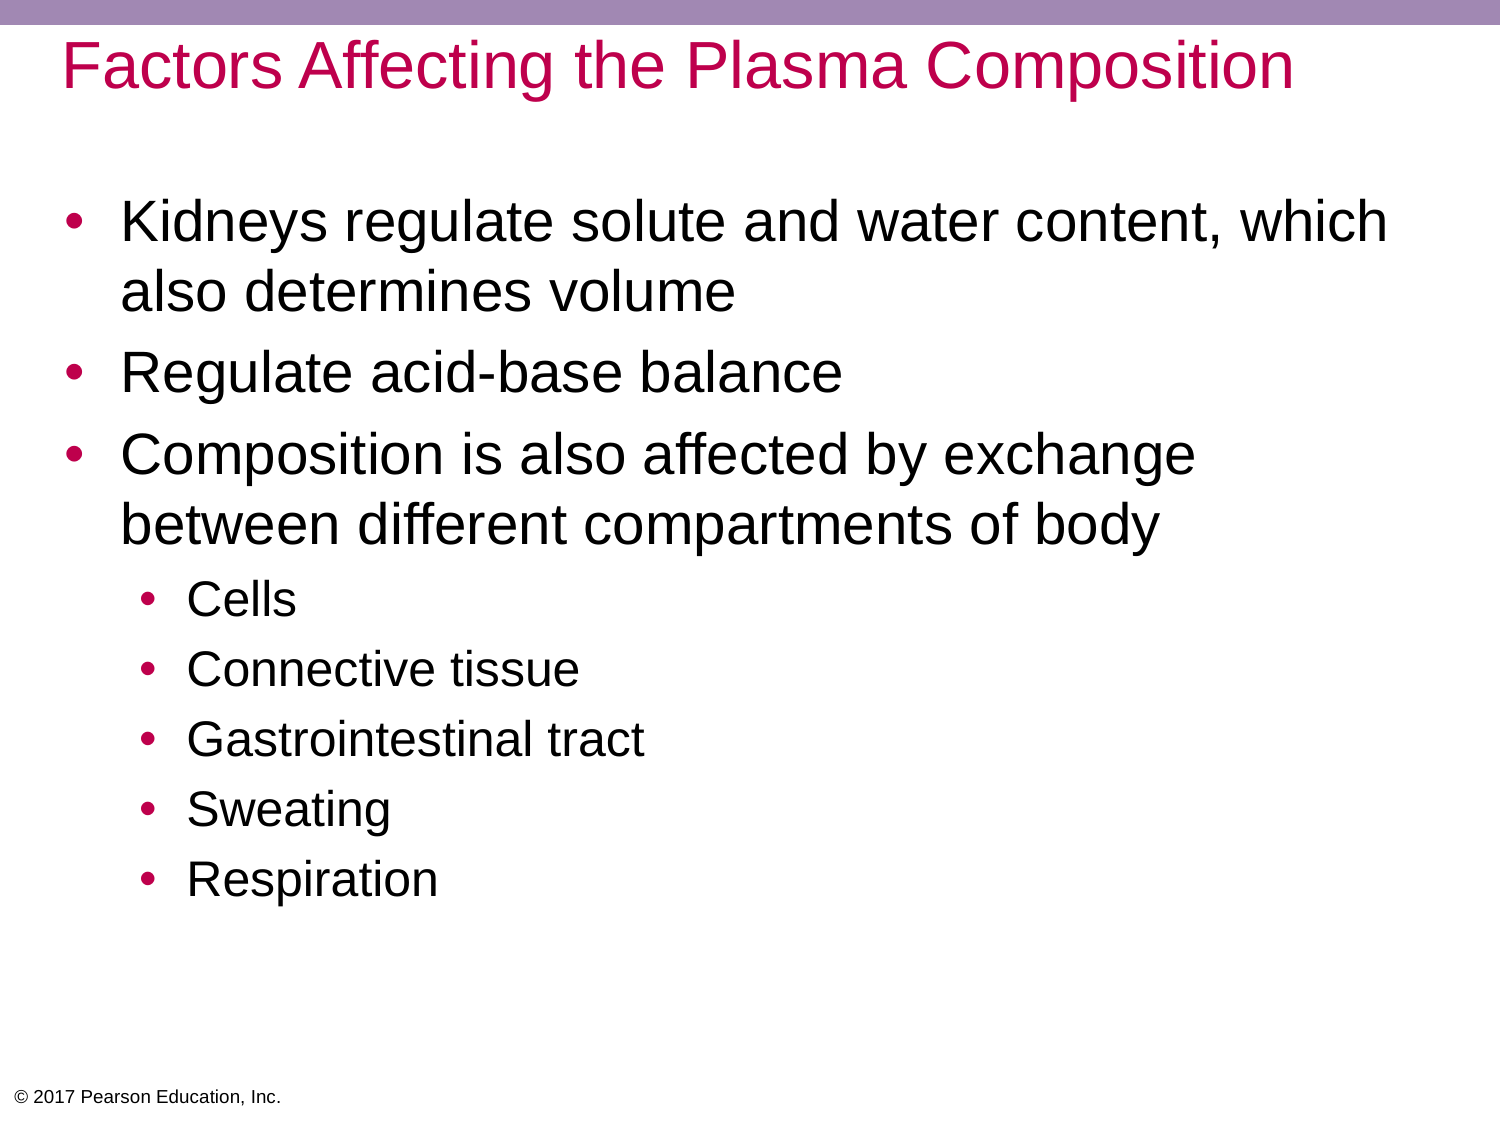

# Factors Affecting the Plasma Composition
Kidneys regulate solute and water content, which also determines volume
Regulate acid-base balance
Composition is also affected by exchange between different compartments of body
Cells
Connective tissue
Gastrointestinal tract
Sweating
Respiration